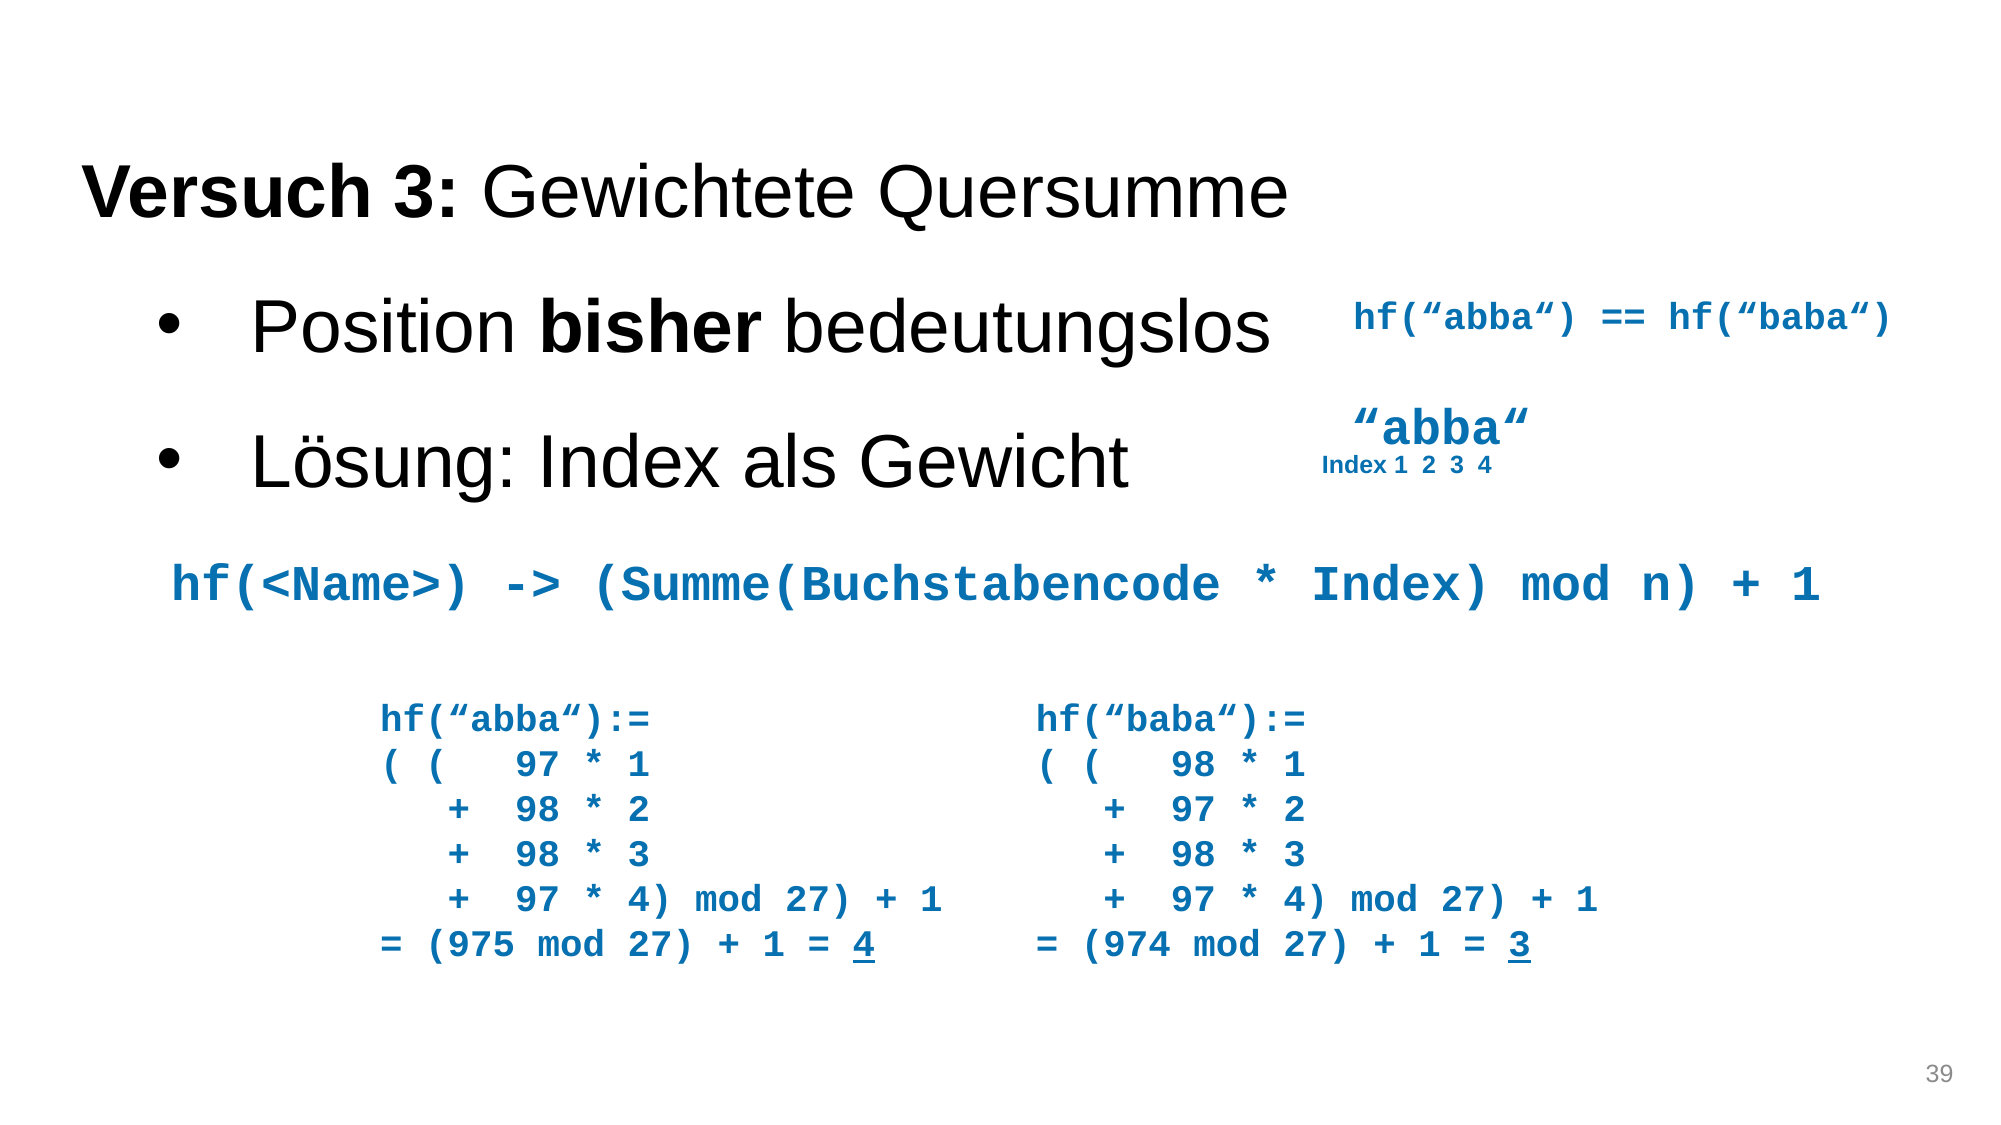

Versuch 3: Gewichtete Quersumme
Position bisher bedeutungslos
Lösung: Index als Gewicht
hf(“abba“) == hf(“baba“)
“abba“
Index 1  2  3  4
hf(<Name>) -> (Summe(Buchstabencode * Index) mod n) + 1
hf(“abba“):=
( (   97 * 1
   +  98 * 2
   +  98 * 3
   +  97 * 4) mod 27) + 1
= (975 mod 27) + 1 = 4
hf(“baba“):=
( (   98 * 1
   +  97 * 2
   +  98 * 3
   +  97 * 4) mod 27) + 1
= (974 mod 27) + 1 = 3
39